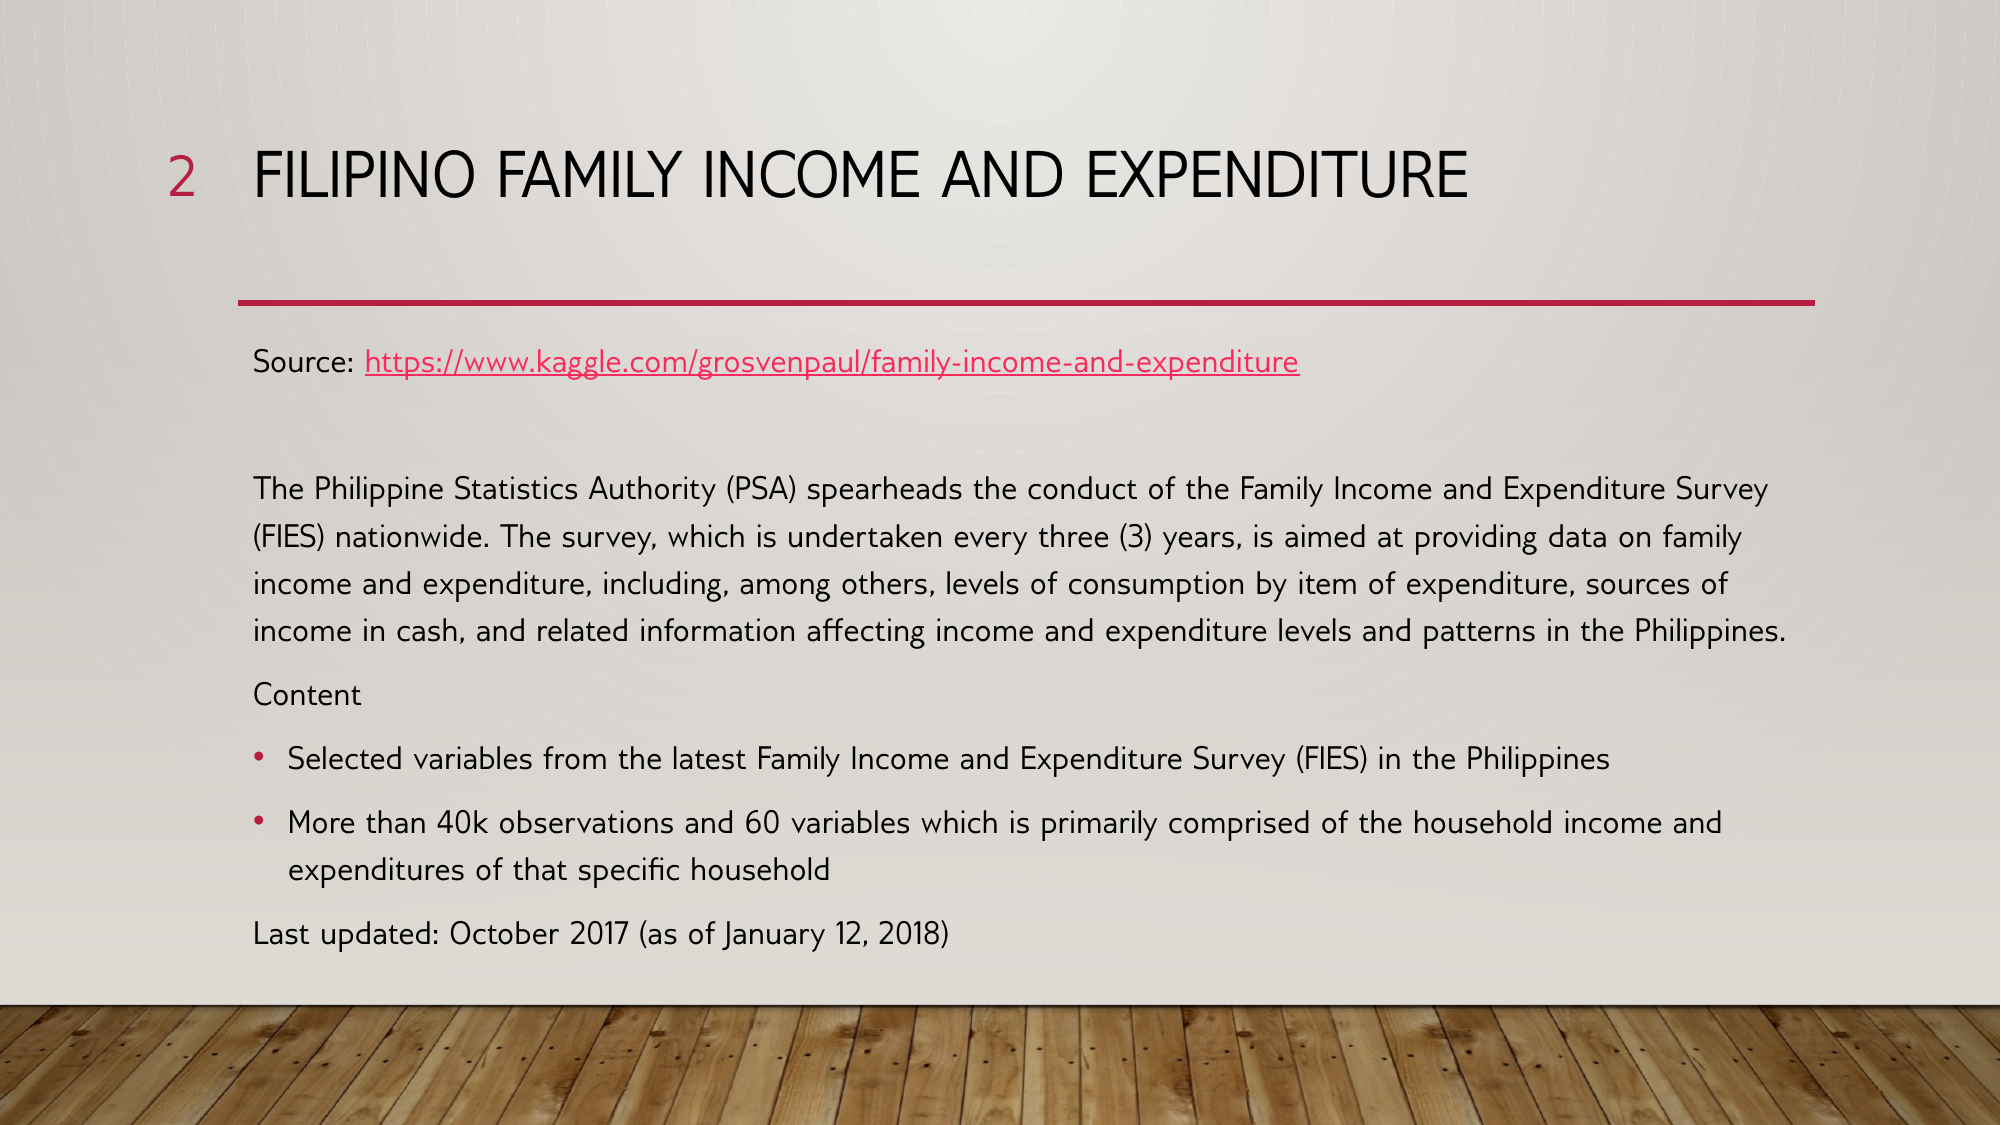

2
# Filipino Family Income and expenditure
Source: https://www.kaggle.com/grosvenpaul/family-income-and-expenditure

The Philippine Statistics Authority (PSA) spearheads the conduct of the Family Income and Expenditure Survey (FIES) nationwide. The survey, which is undertaken every three (3) years, is aimed at providing data on family income and expenditure, including, among others, levels of consumption by item of expenditure, sources of income in cash, and related information affecting income and expenditure levels and patterns in the Philippines.
Content
Selected variables from the latest Family Income and Expenditure Survey (FIES) in the Philippines
More than 40k observations and 60 variables which is primarily comprised of the household income and expenditures of that specific household
Last updated: October 2017 (as of January 12, 2018)